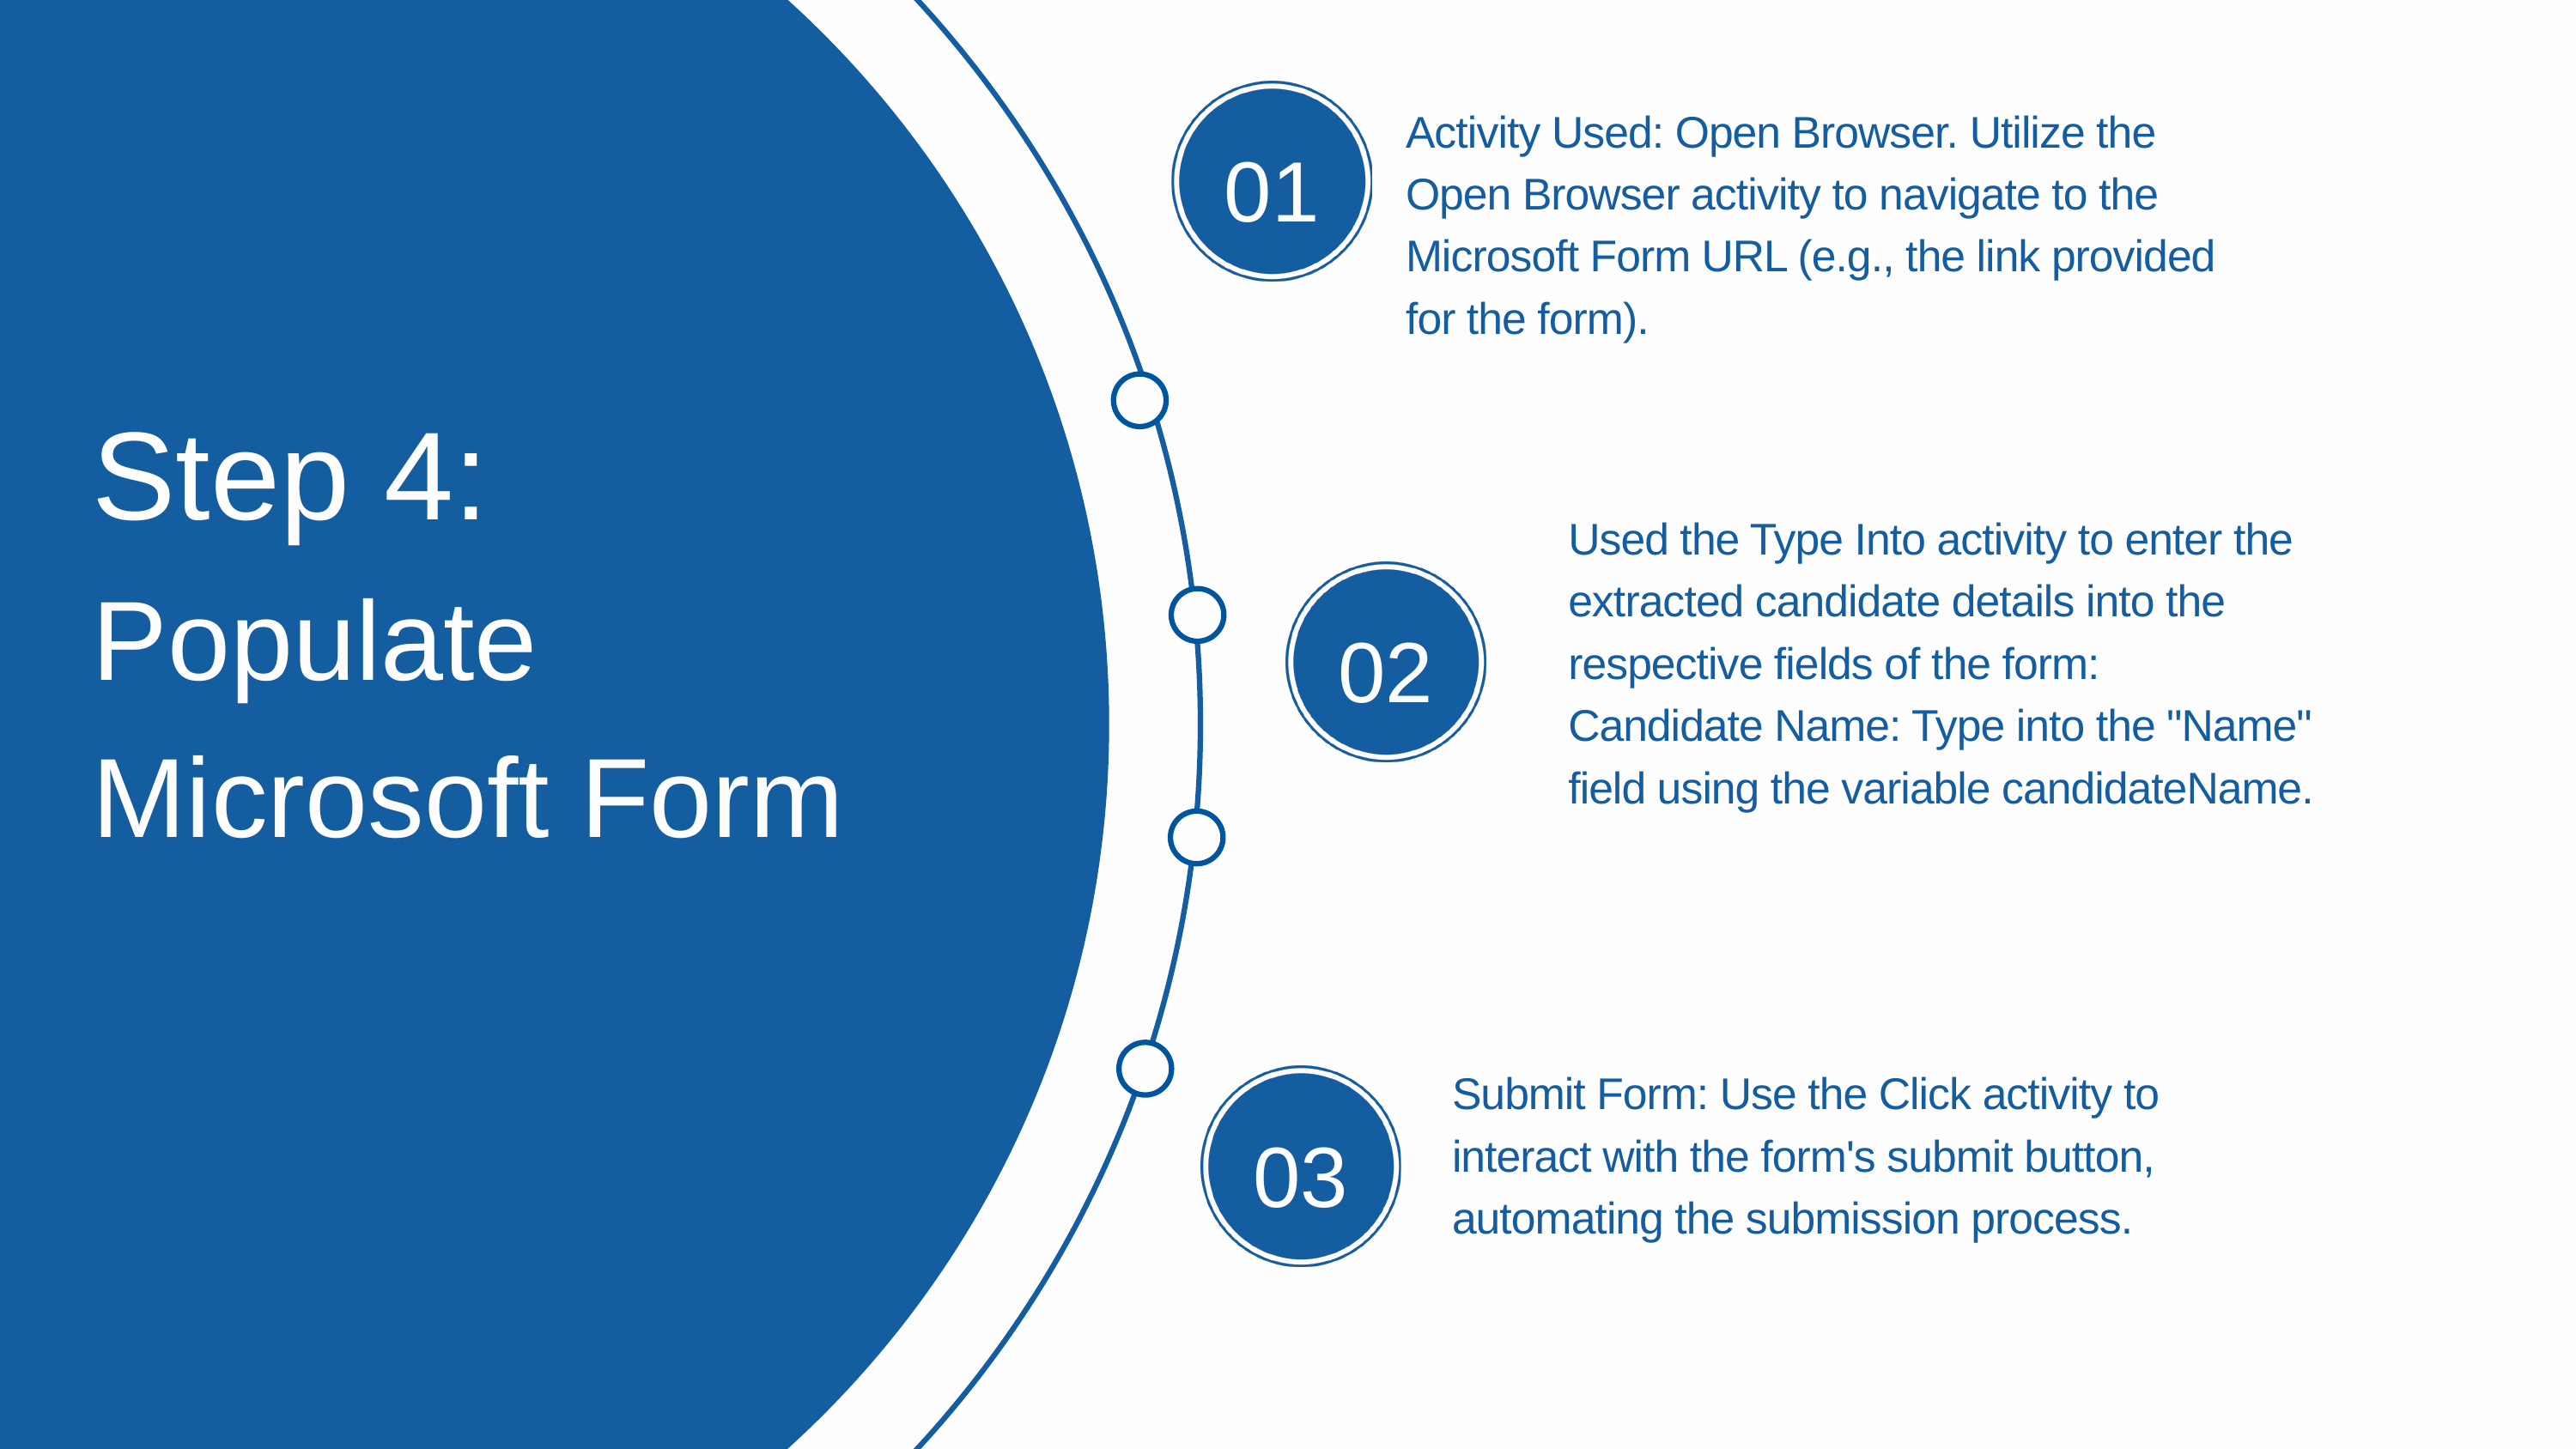

Activity Used: Open Browser. Utilize the Open Browser activity to navigate to the Microsoft Form URL (e.g., the link provided for the form).
01
Step 4:
Populate Microsoft Form

Used the Type Into activity to enter the extracted candidate details into the respective fields of the form:
Candidate Name: Type into the "Name" field using the variable candidateName.

02

Submit Form: Use the Click activity to interact with the form's submit button, automating the submission process.

03